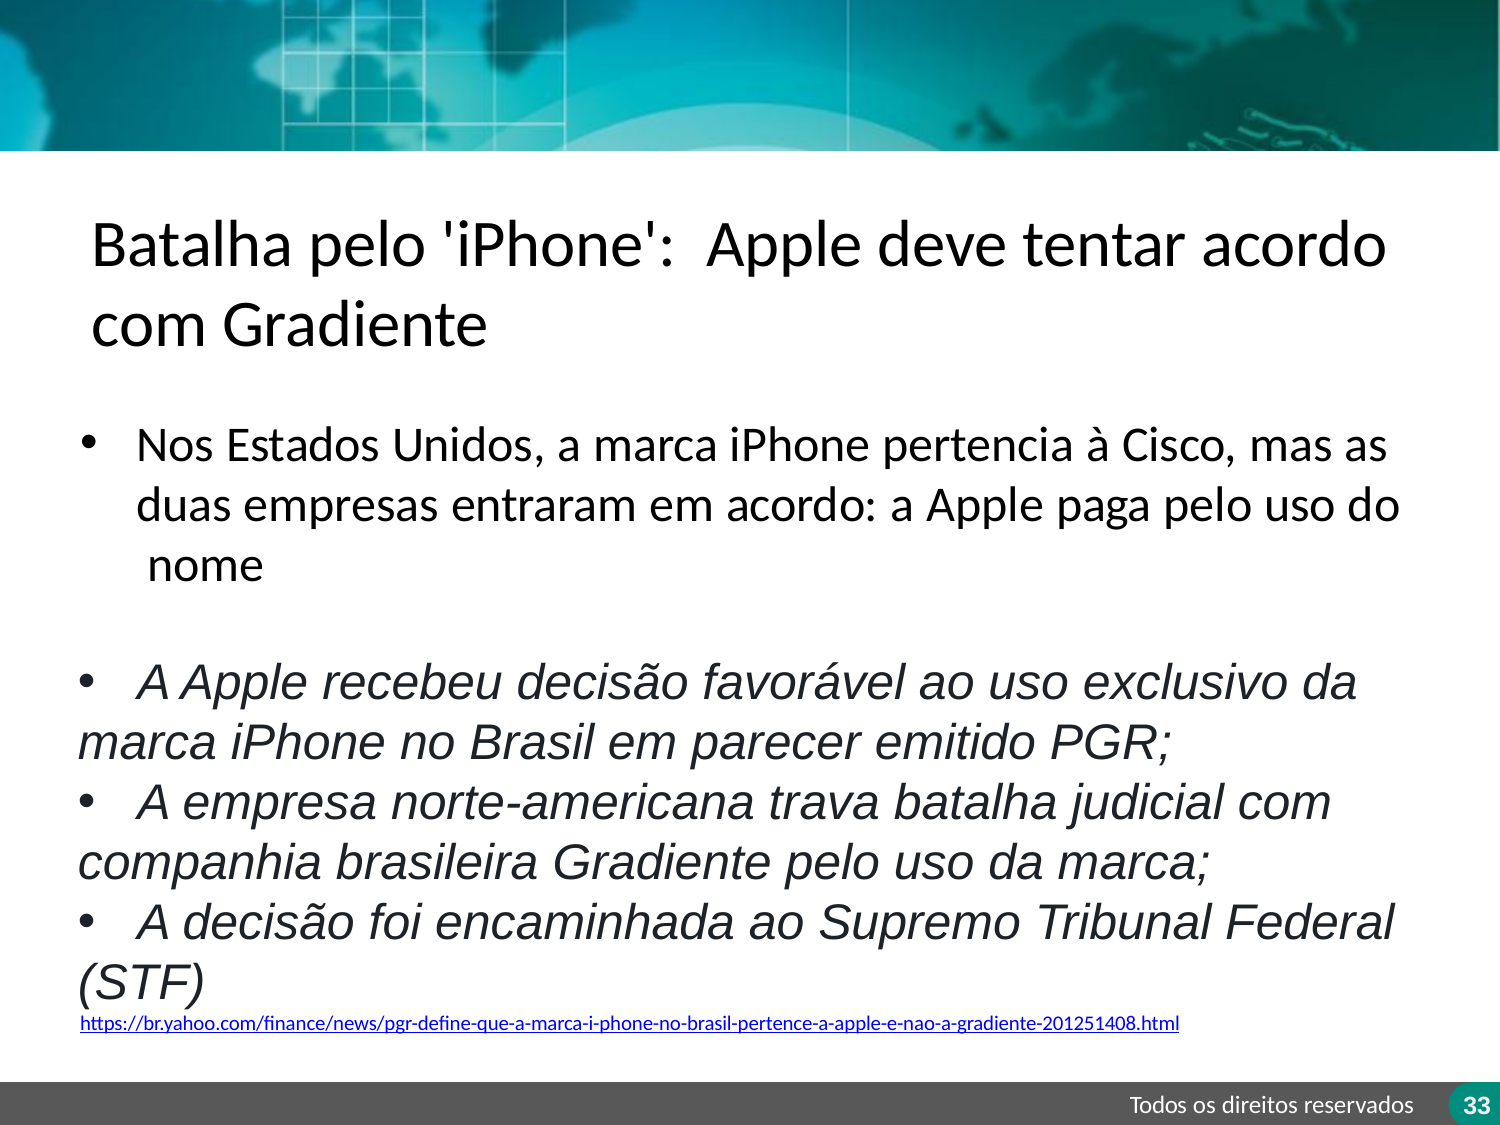

# Batalha pelo 'iPhone':  Apple deve tentar acordo  com Gradiente
Nos Estados Unidos, a marca iPhone pertencia à Cisco, mas as  duas empresas entraram em acordo: a Apple paga pelo uso do  nome

   A Apple recebeu decisão favorável ao uso exclusivo da marca iPhone no Brasil em parecer emitido PGR;
   A empresa norte-americana trava batalha judicial com companhia brasileira Gradiente pelo uso da marca;
   A decisão foi encaminhada ao Supremo Tribunal Federal (STF)
https://br.yahoo.com/finance/news/pgr-define-que-a-marca-i-phone-no-brasil-pertence-a-apple-e-nao-a-gradiente-201251408.html

33
Todos os direitos reservados